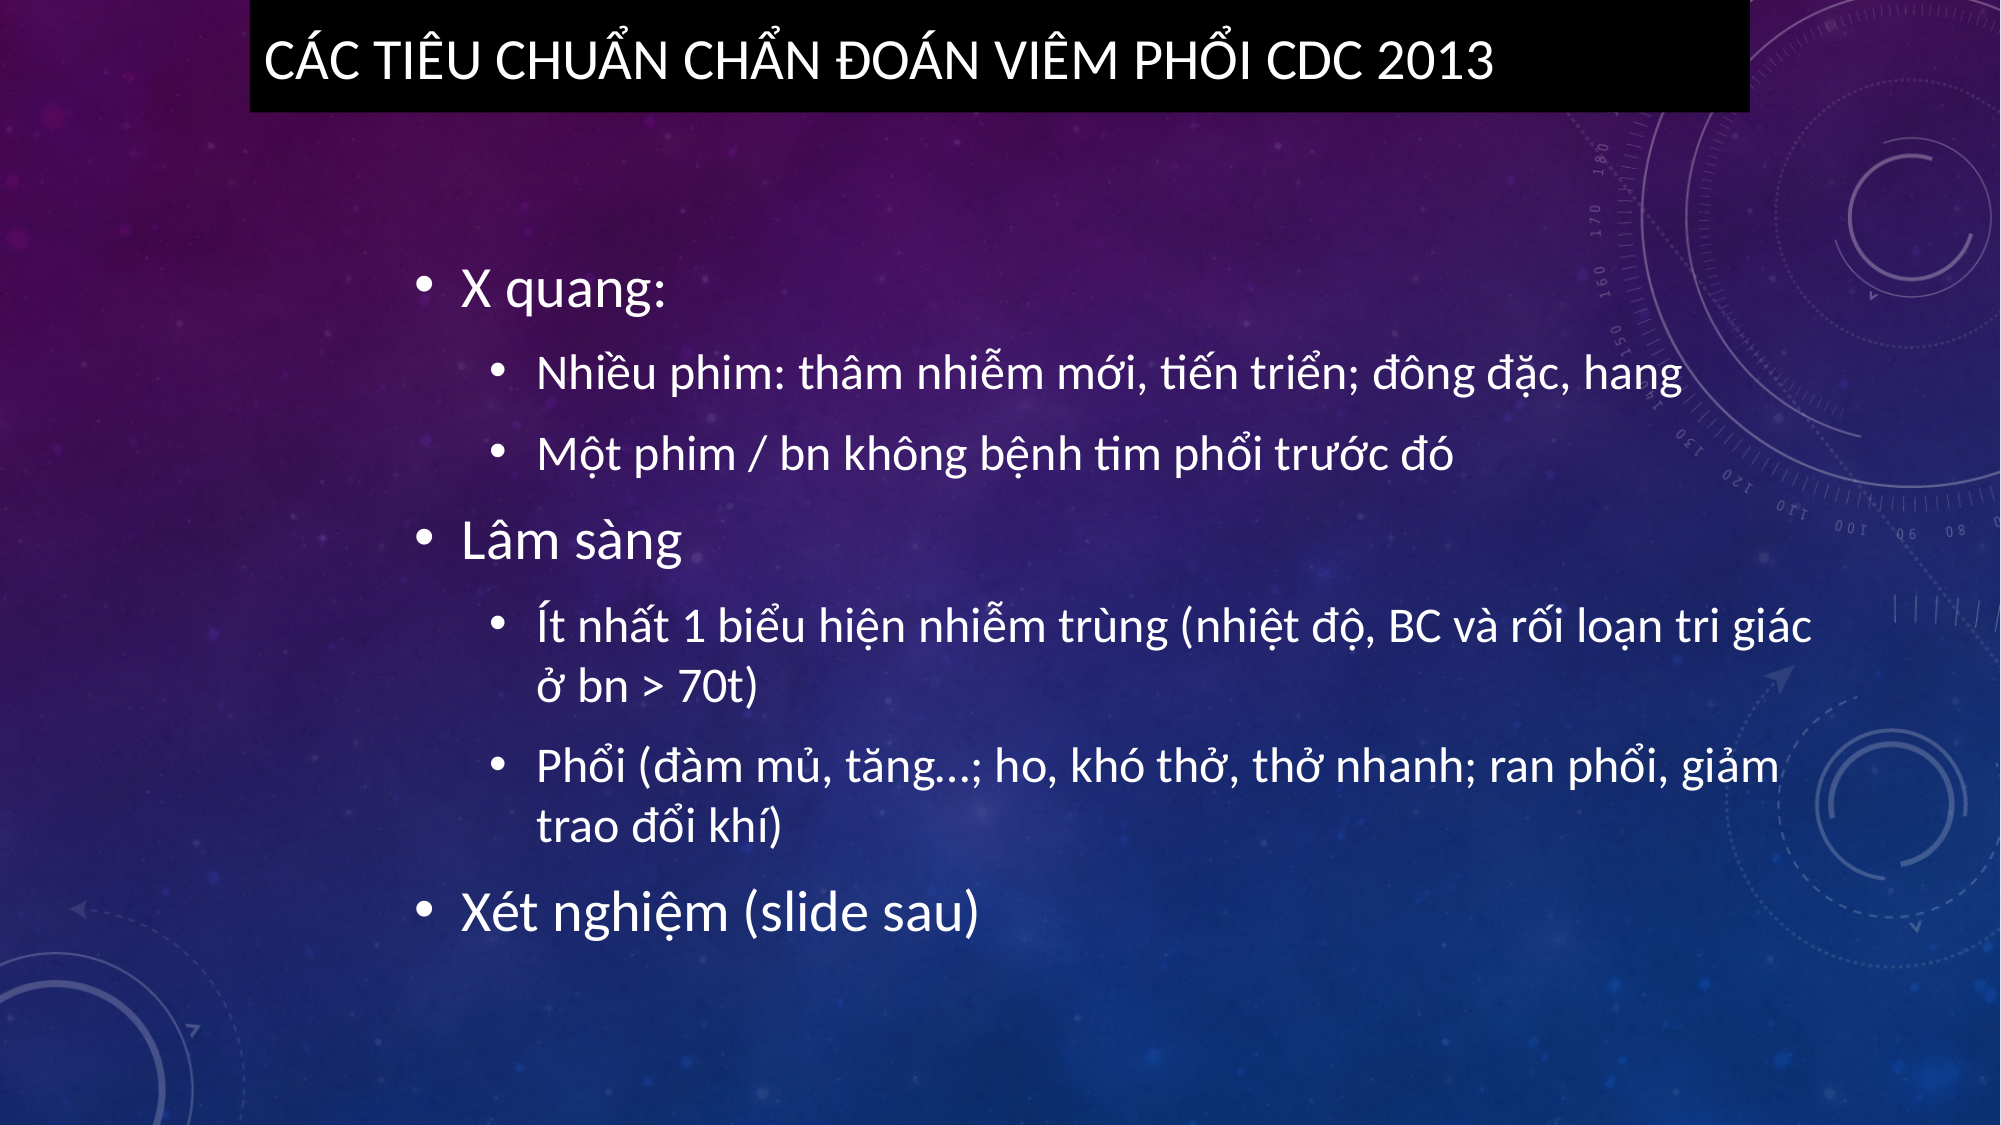

# Các tiêu chuẩn chẩn đoán viêm phổi CDC 2013
X quang:
Nhiều phim: thâm nhiễm mới, tiến triển; đông đặc, hang
Một phim / bn không bệnh tim phổi trước đó
Lâm sàng
Ít nhất 1 biểu hiện nhiễm trùng (nhiệt độ, BC và rối loạn tri giác ở bn > 70t)
Phổi (đàm mủ, tăng…; ho, khó thở, thở nhanh; ran phổi, giảm trao đổi khí)
Xét nghiệm (slide sau)